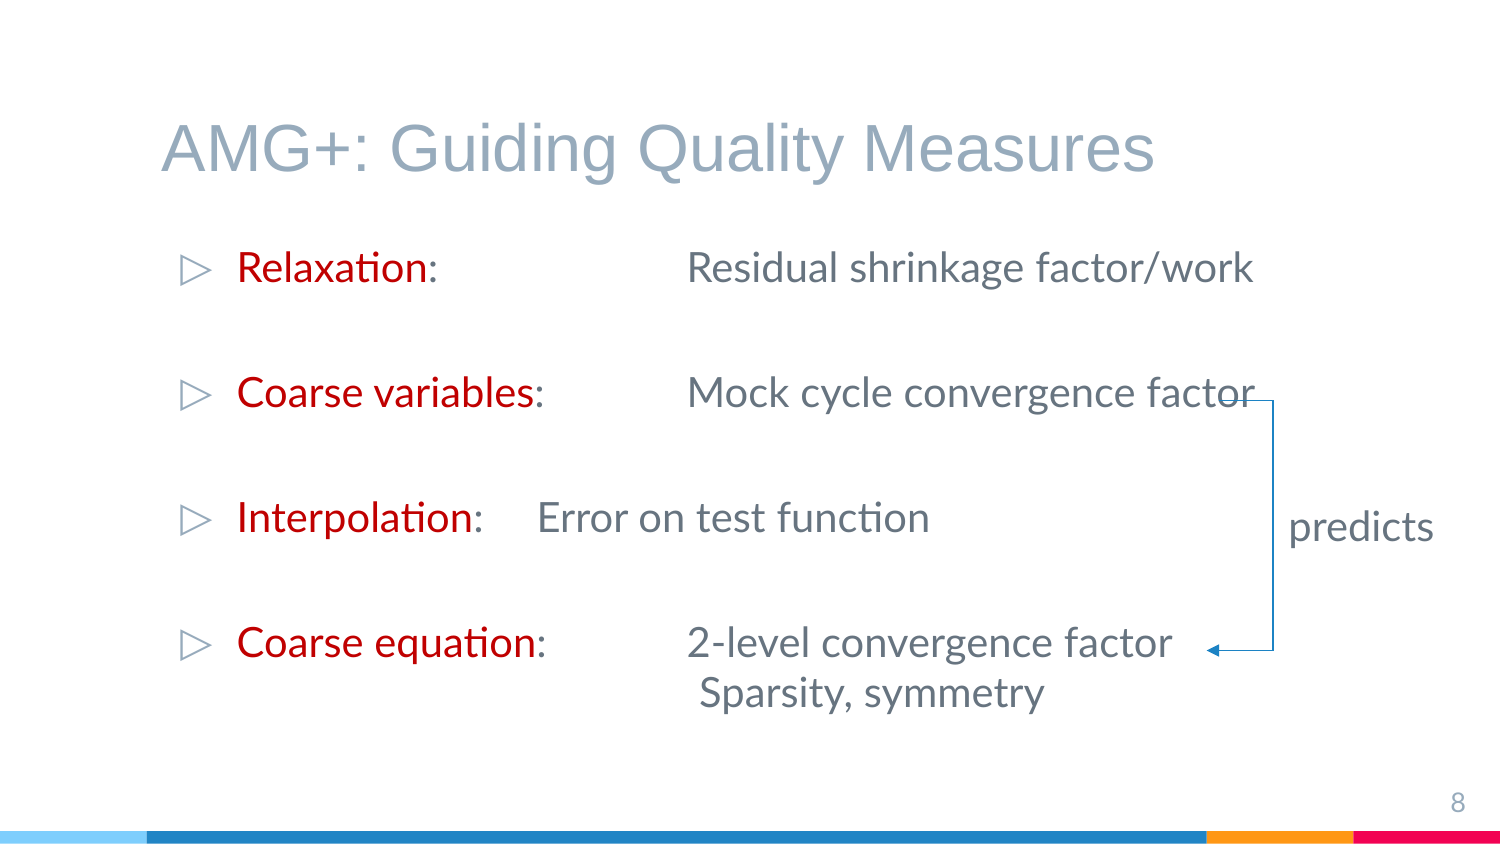

# AMG+: Guiding Quality Measures
Relaxation: 		Residual shrinkage factor/work

Coarse variables: 	Mock cycle convergence factor

Interpolation: 	Error on test function

Coarse equation: 	2-level convergence factor
			Sparsity, symmetry
predicts
8